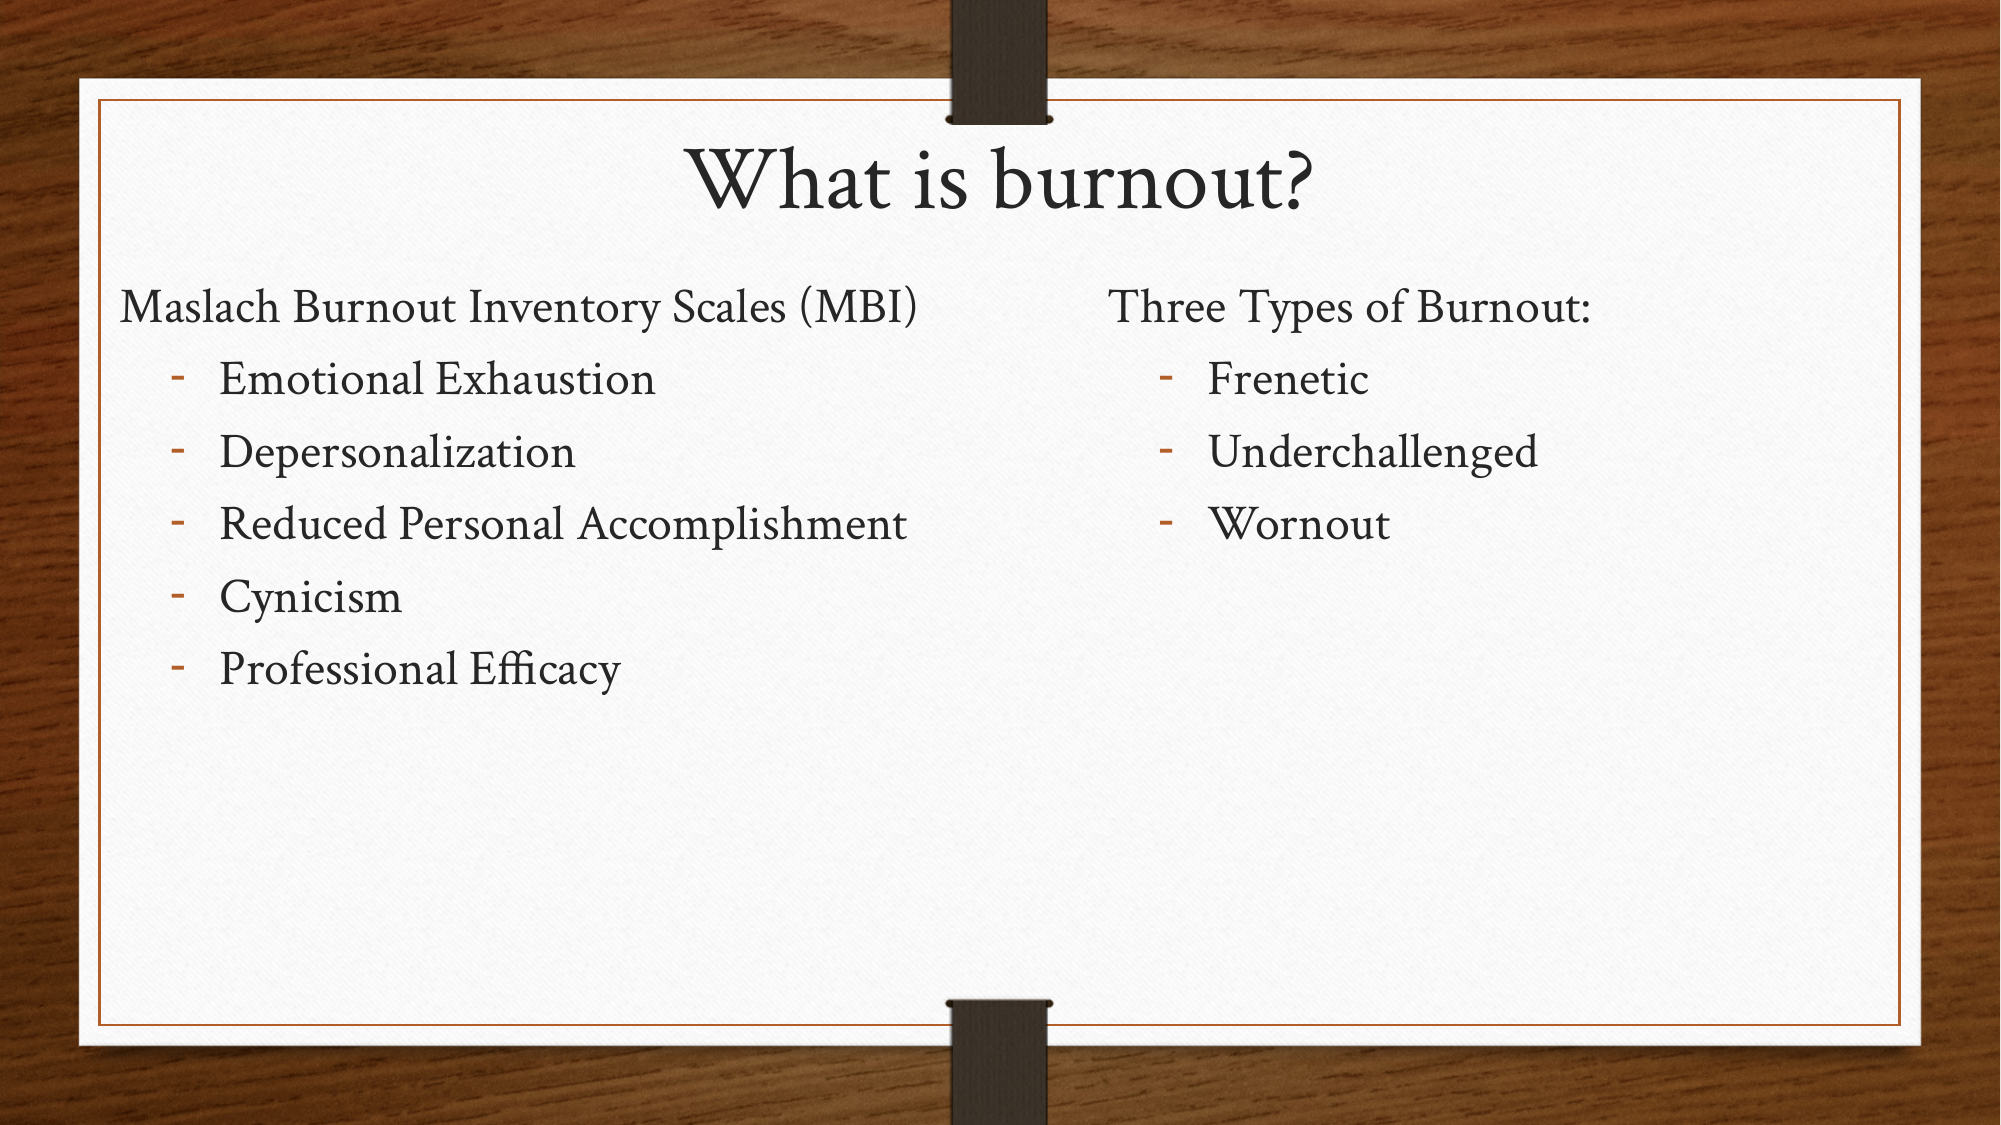

# What is burnout?
Maslach Burnout Inventory Scales (MBI)
Emotional Exhaustion
Depersonalization
Reduced Personal Accomplishment
Cynicism
Professional Efficacy
Three Types of Burnout:
Frenetic
Underchallenged
Wornout